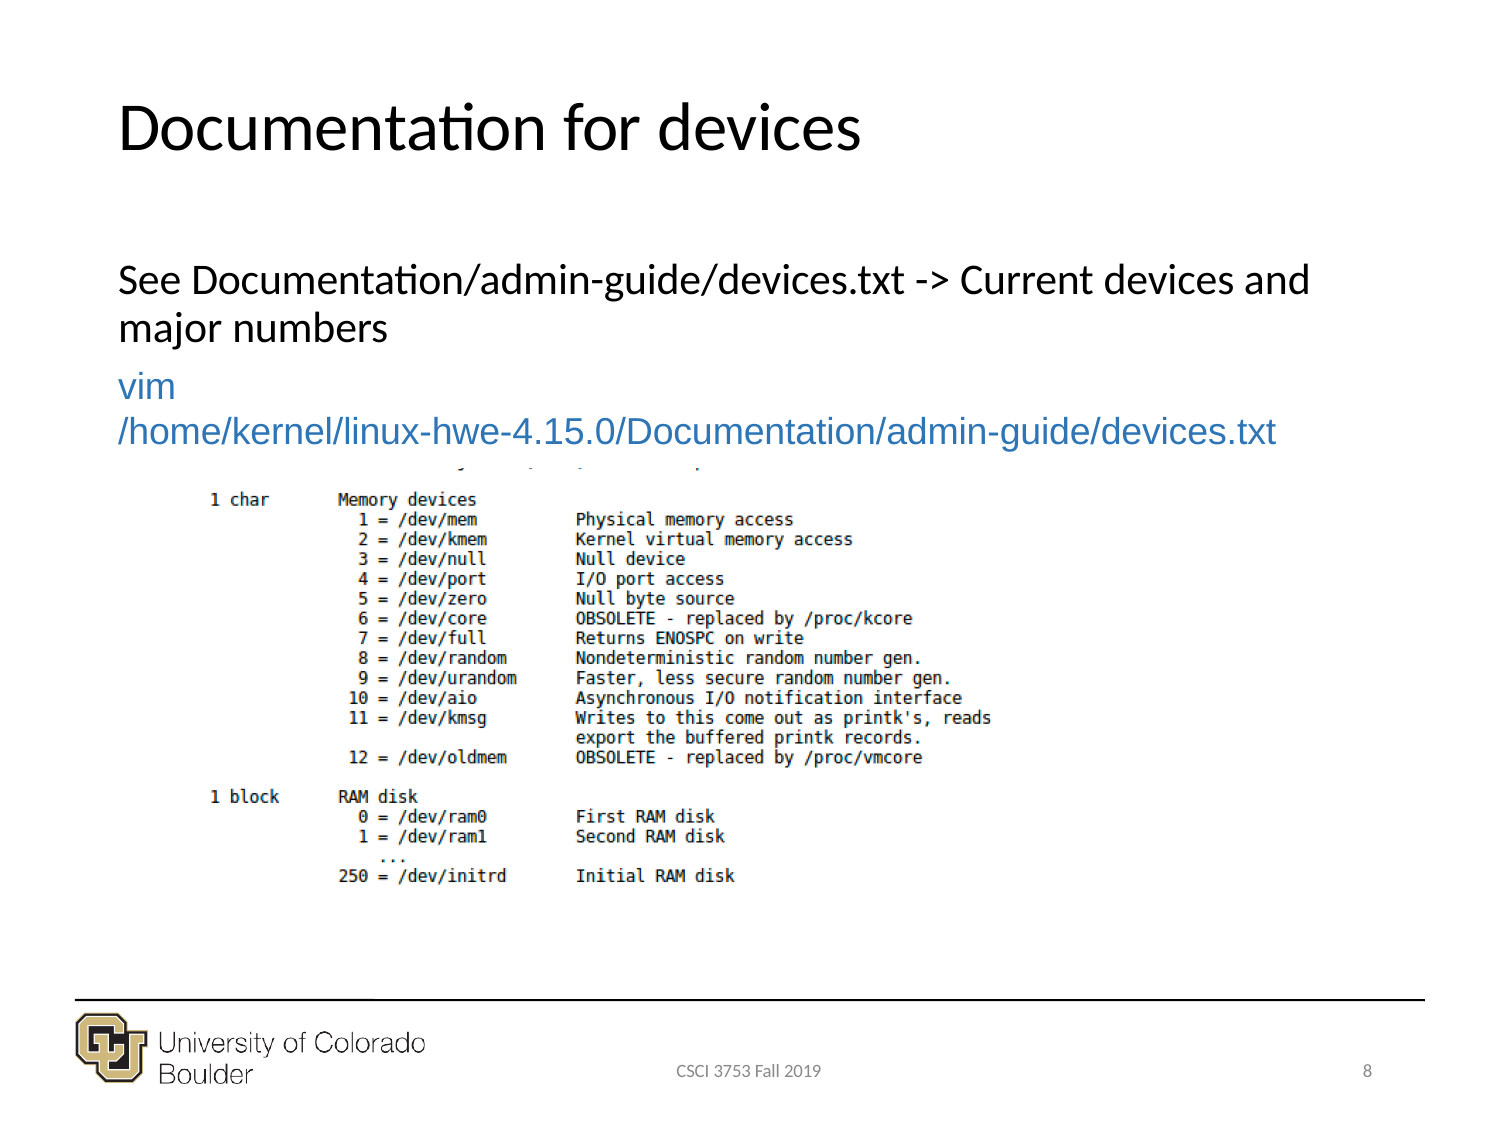

# Documentation for devices
See Documentation/admin-guide/devices.txt -> Current devices and  major numbers
vim /home/kernel/linux-hwe-4.15.0/Documentation/admin-guide/devices.txt

CSCI 3753 Fall 2019
8